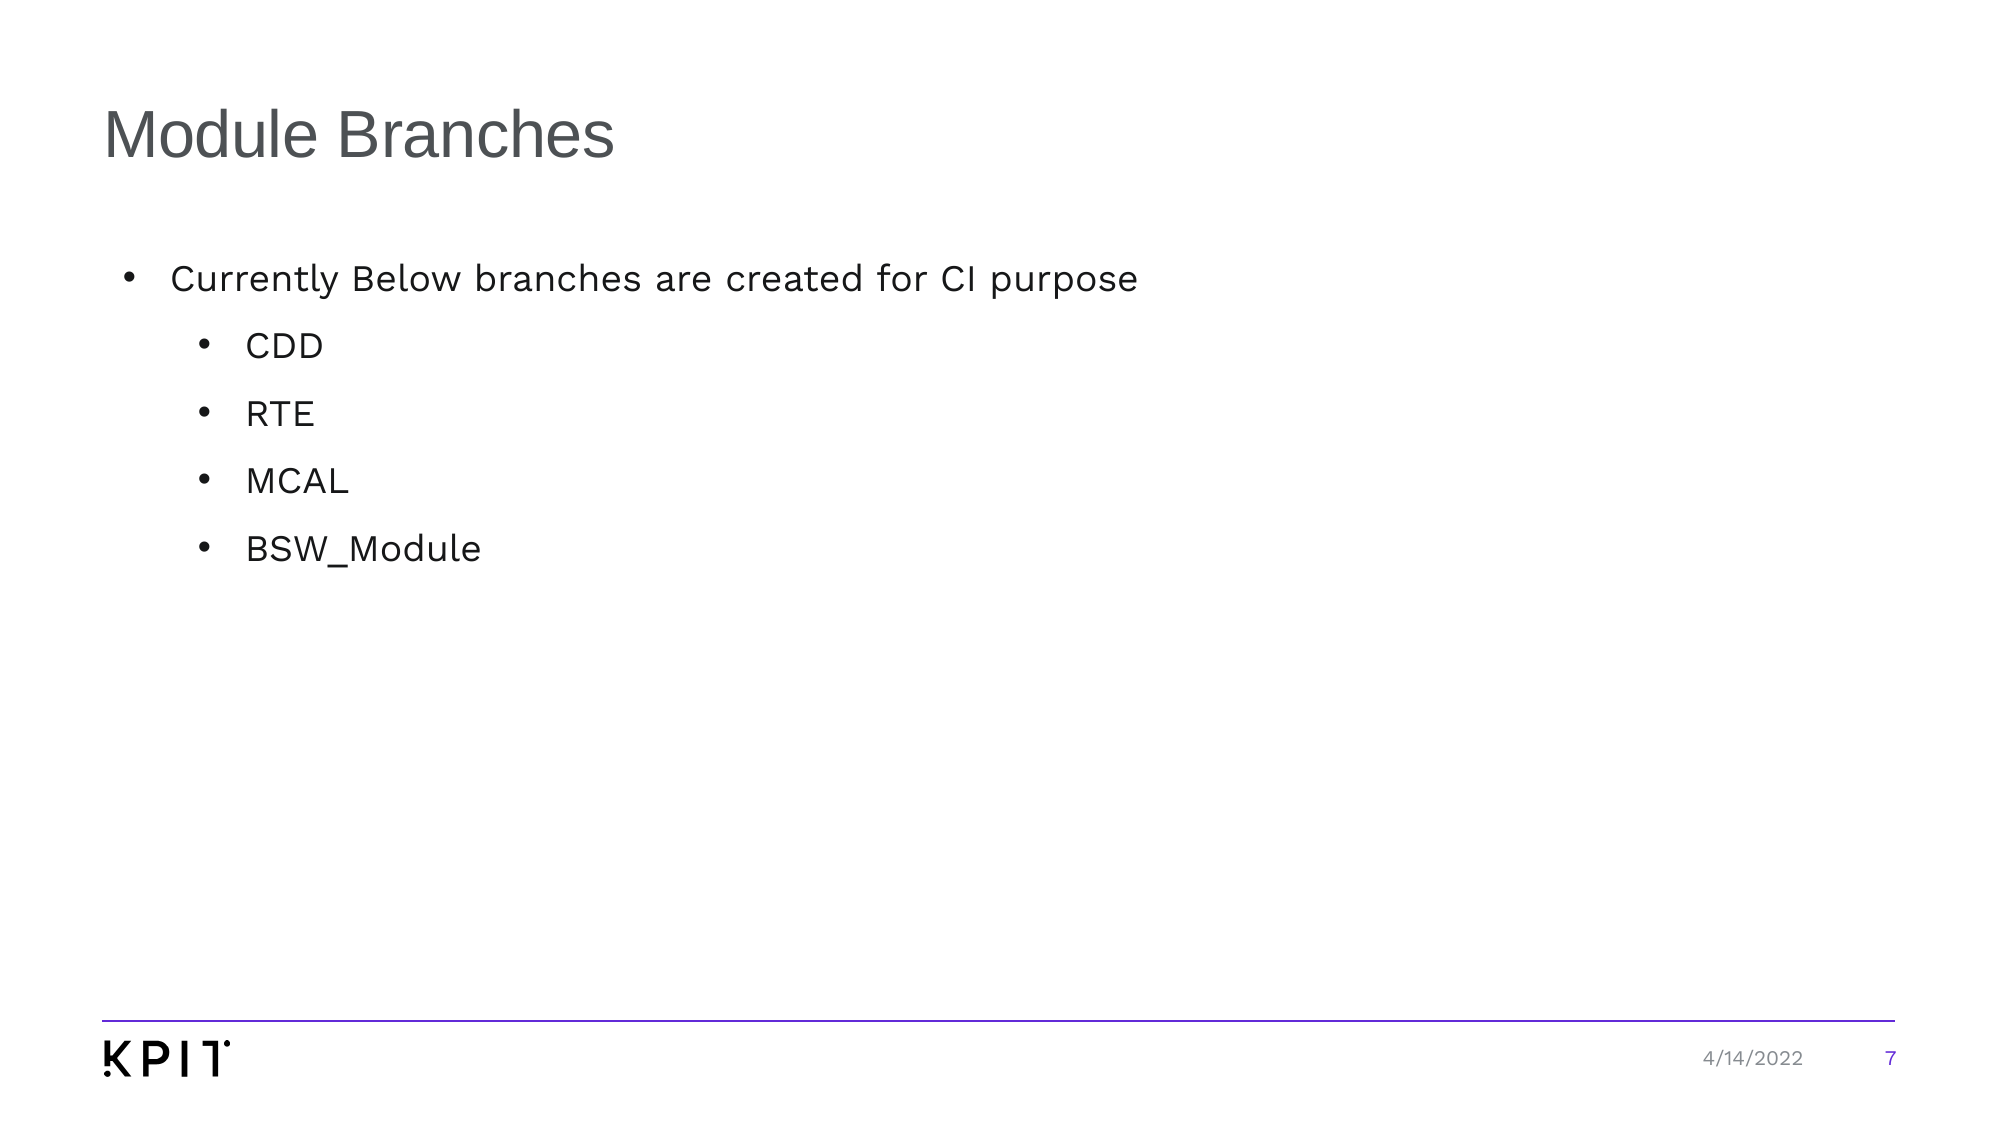

# Module Branches
Currently Below branches are created for CI purpose
CDD
RTE
MCAL
BSW_Module

7
4/14/2022